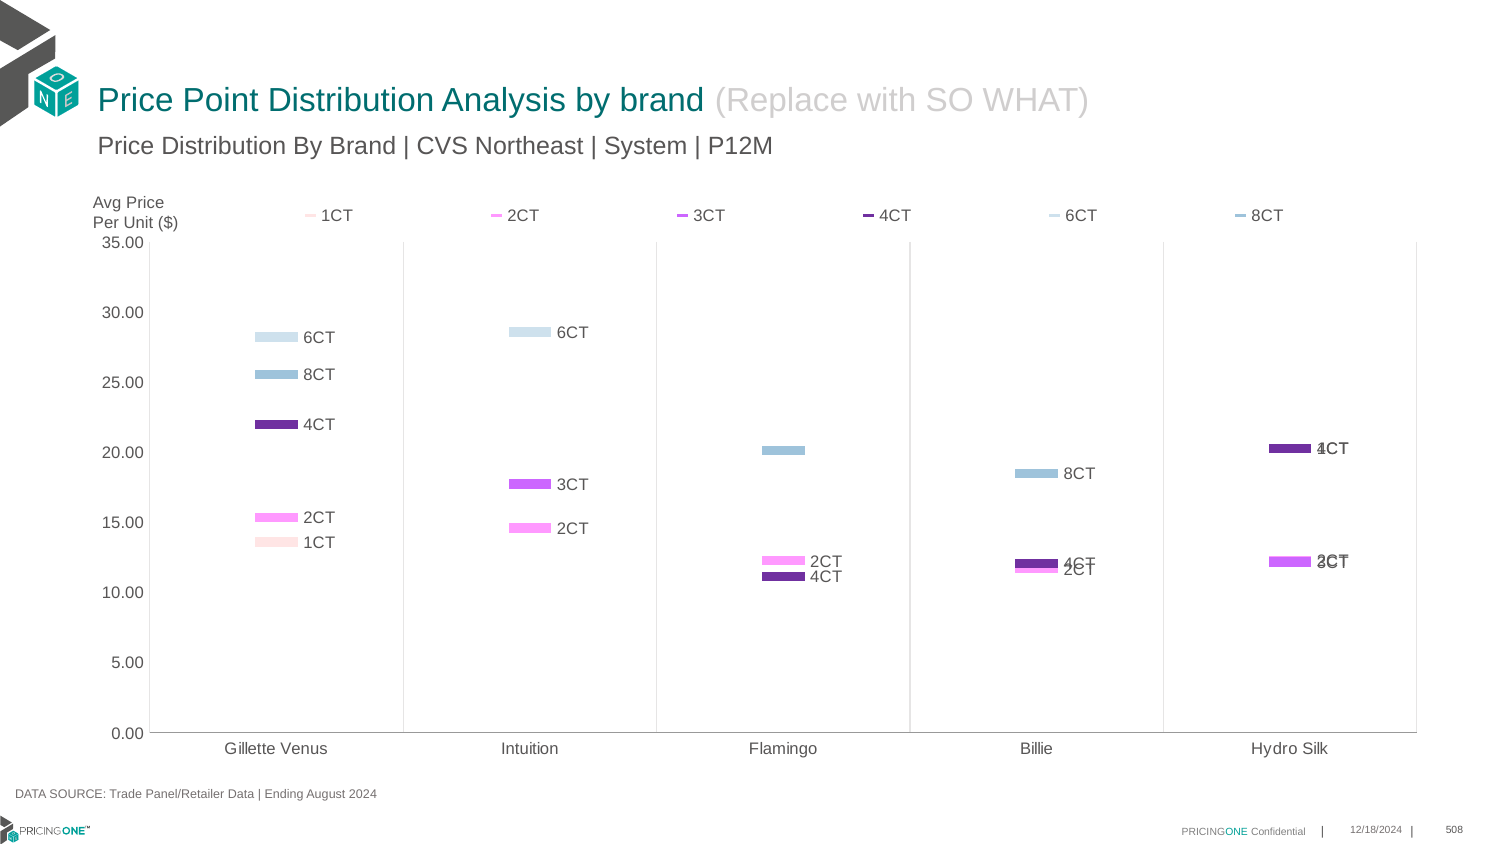

# Price Point Distribution Analysis by brand (Replace with SO WHAT)
Price Distribution By Brand | CVS Northeast | System | P12M

### Chart

| Category | 1CT | 2CT | 3CT | 4CT | 6CT | 8CT |
|---|---|---|---|---|---|---|
| Gillette Venus | 13.607253368823823 | 15.36325576237038 | None | 21.989592886652865 | 28.229419762291126 | 25.56742123149588 |
| Intuition | None | 14.5838168347764 | 17.74379163189141 | None | 28.589442312227963 | None |
| Flamingo | None | 12.26519881695695 | None | 11.149165514616017 | None | 20.12724065327491 |
| Billie | None | 11.70573138409508 | None | 12.075637182917262 | None | 18.499681427206117 |
| Hydro Silk | 20.271765721686574 | 12.30509644514323 | 12.18202804377565 | 20.26427920401033 | None | None |
Avg Price
Per Unit ($)
DATA SOURCE: Trade Panel/Retailer Data | Ending August 2024
12/18/2024
508